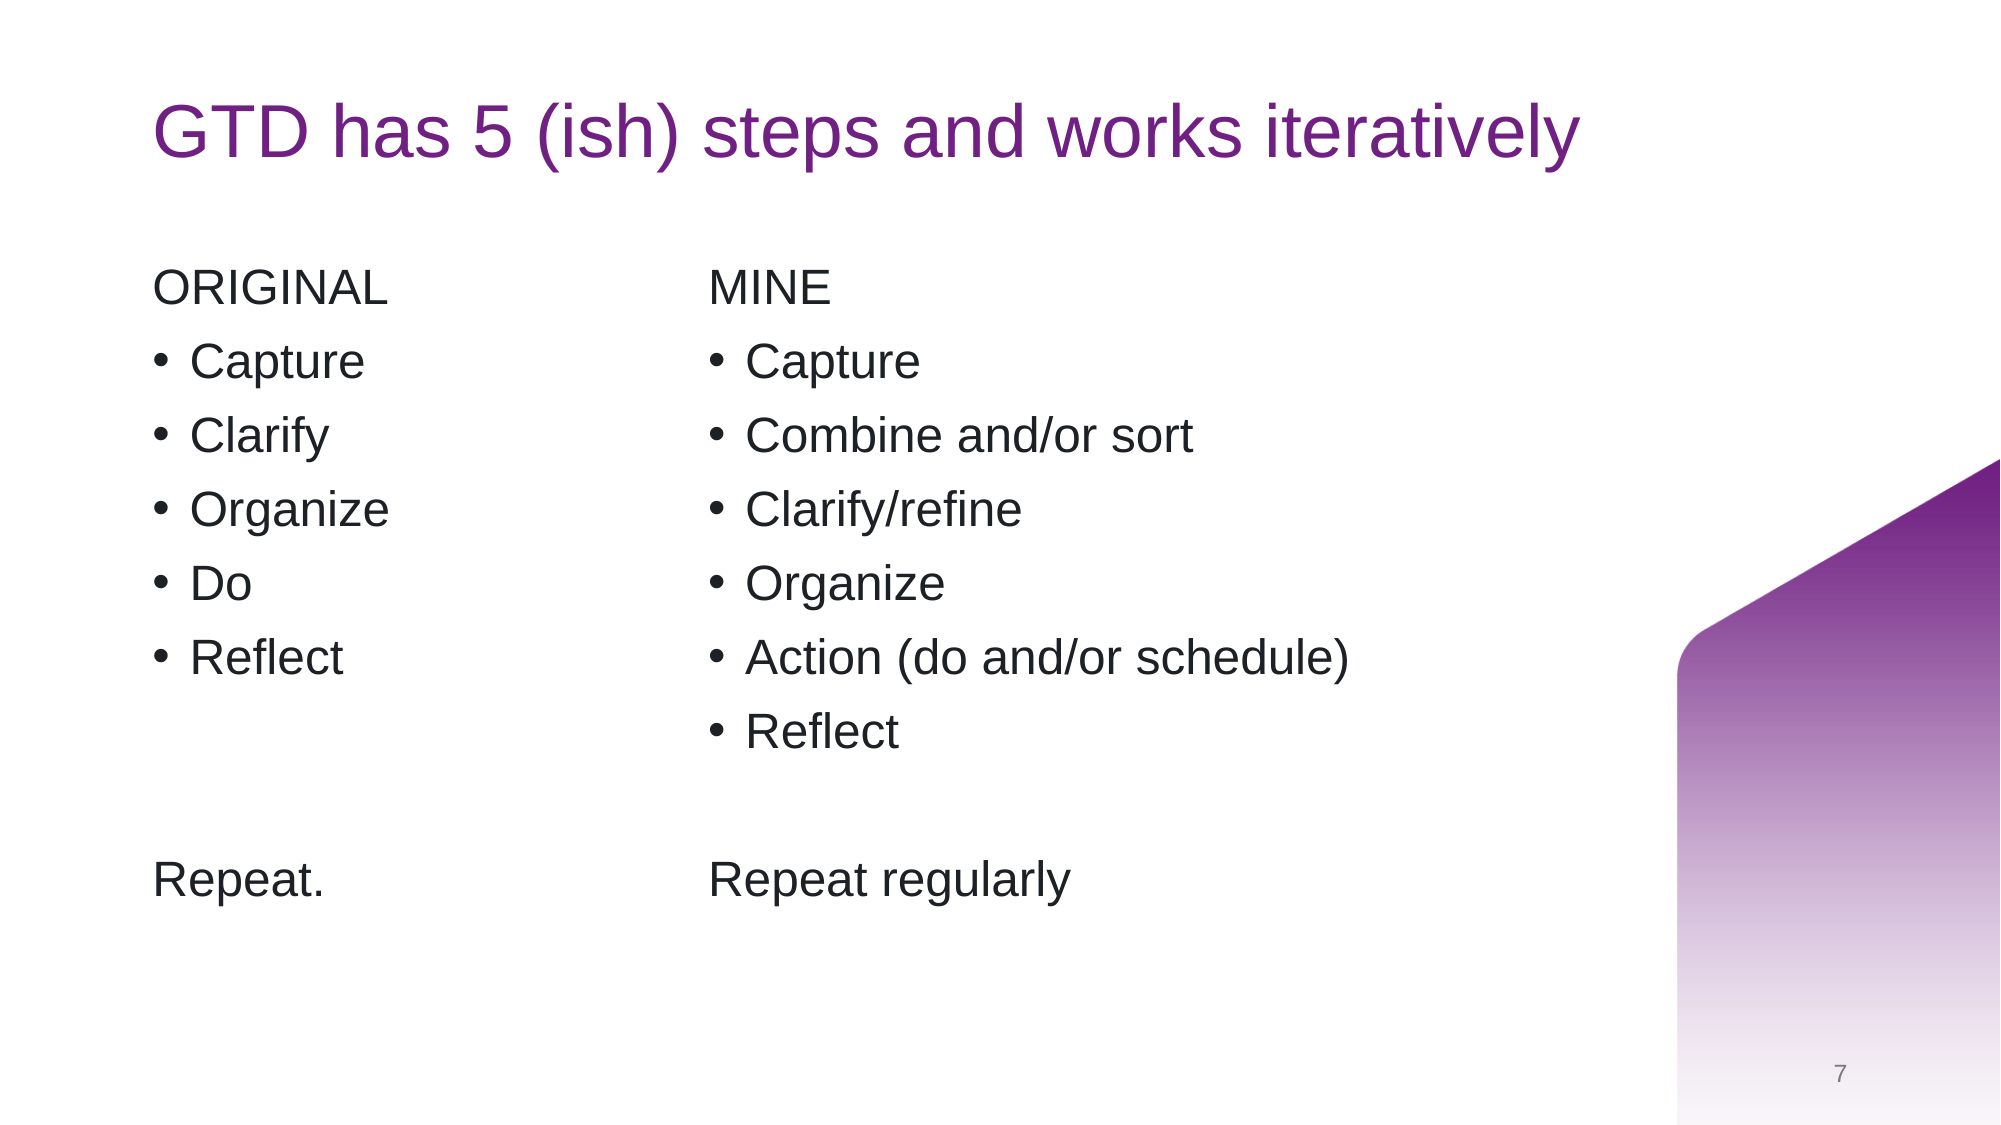

# GTD has 5 (ish) steps and works iteratively
ORIGINAL
Capture
Clarify
Organize
Do
Reflect

Repeat.
MINE
Capture
Combine and/or sort
Clarify/refine
Organize
Action (do and/or schedule)
Reflect

Repeat regularly
7